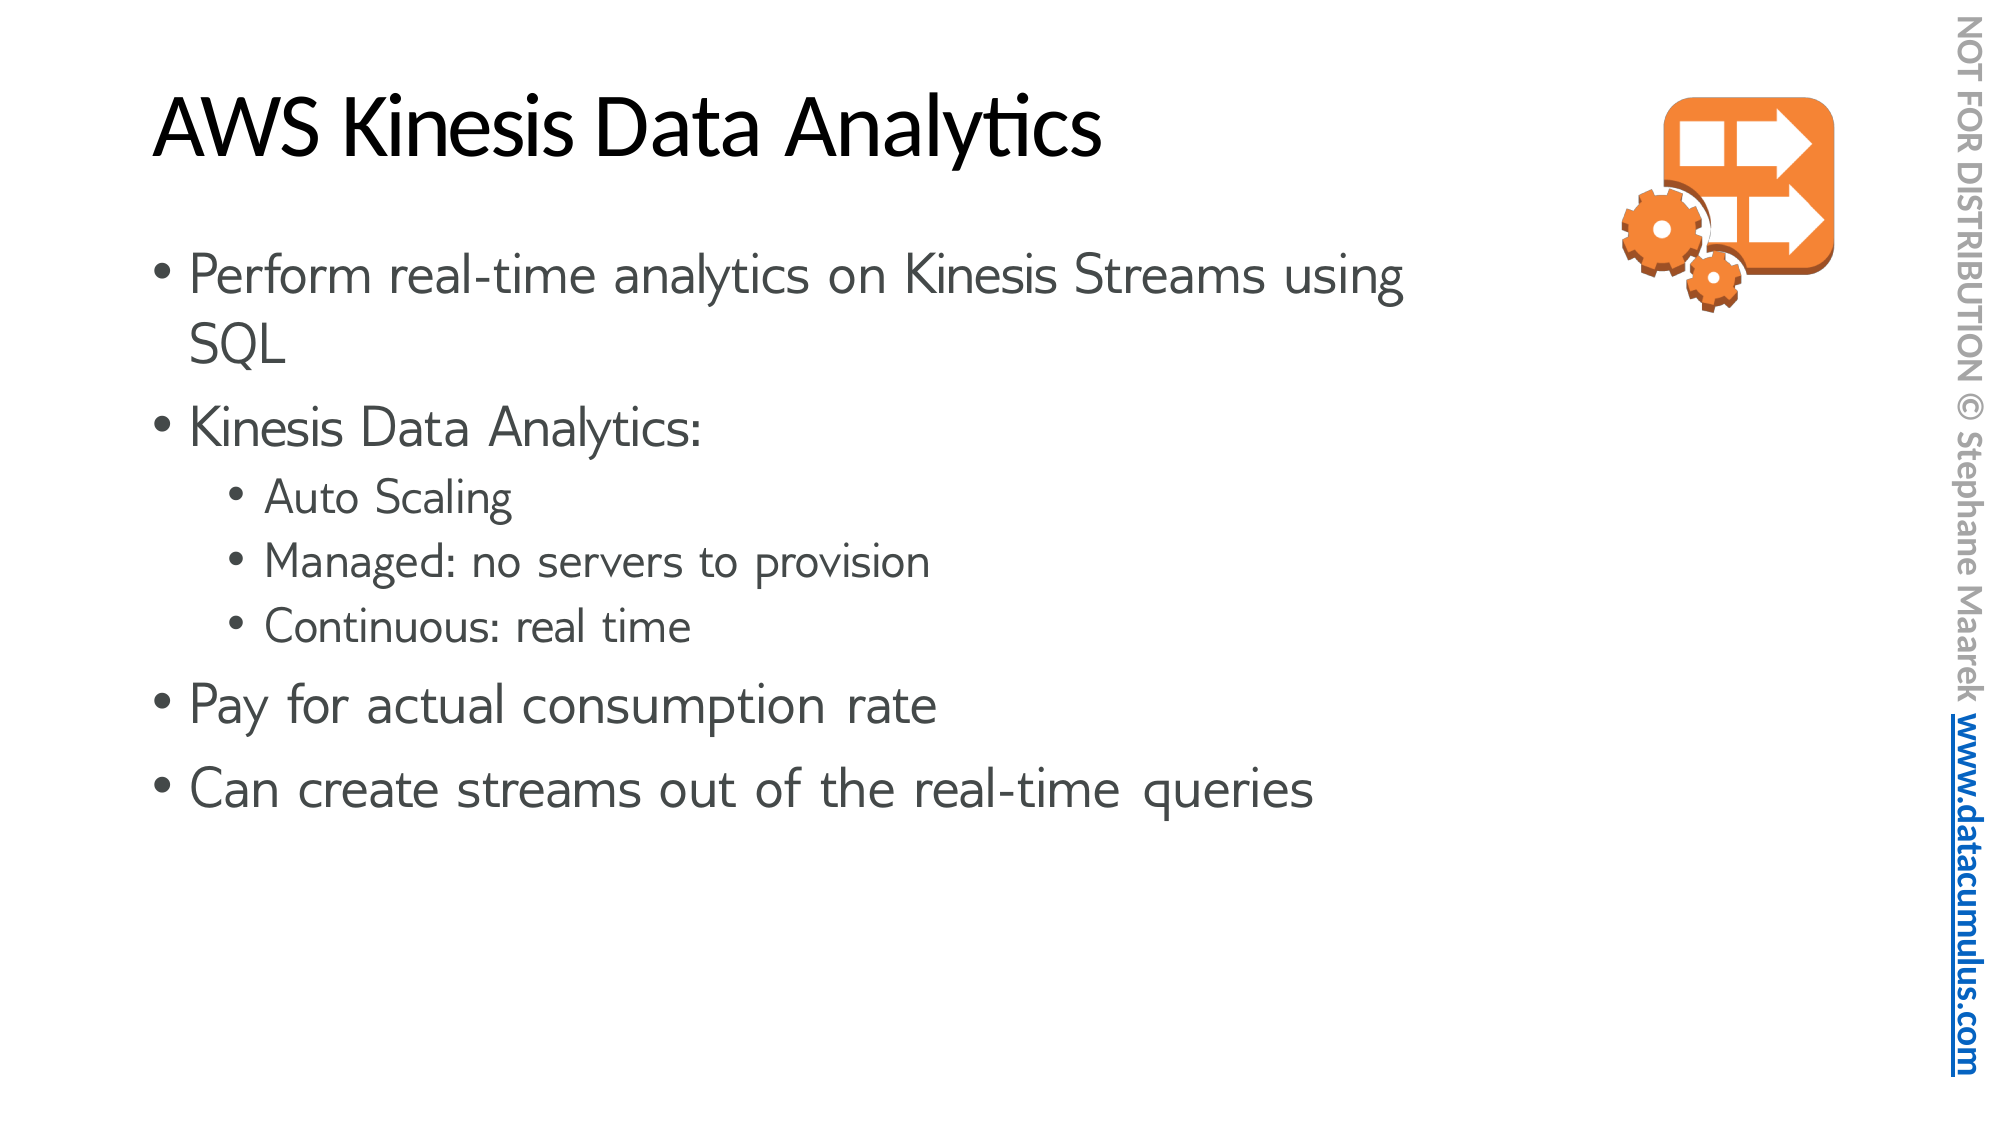

NOT FOR DISTRIBUTION © Stephane Maarek www.datacumulus.com
# AWS Kinesis Data Analytics

Perform real-time analytics on Kinesis Streams using SQL
Kinesis Data Analytics:
Auto Scaling
Managed: no servers to provision
Continuous: real time
Pay for actual consumption rate
Can create streams out of the real-time queries
© Stephane Maarek